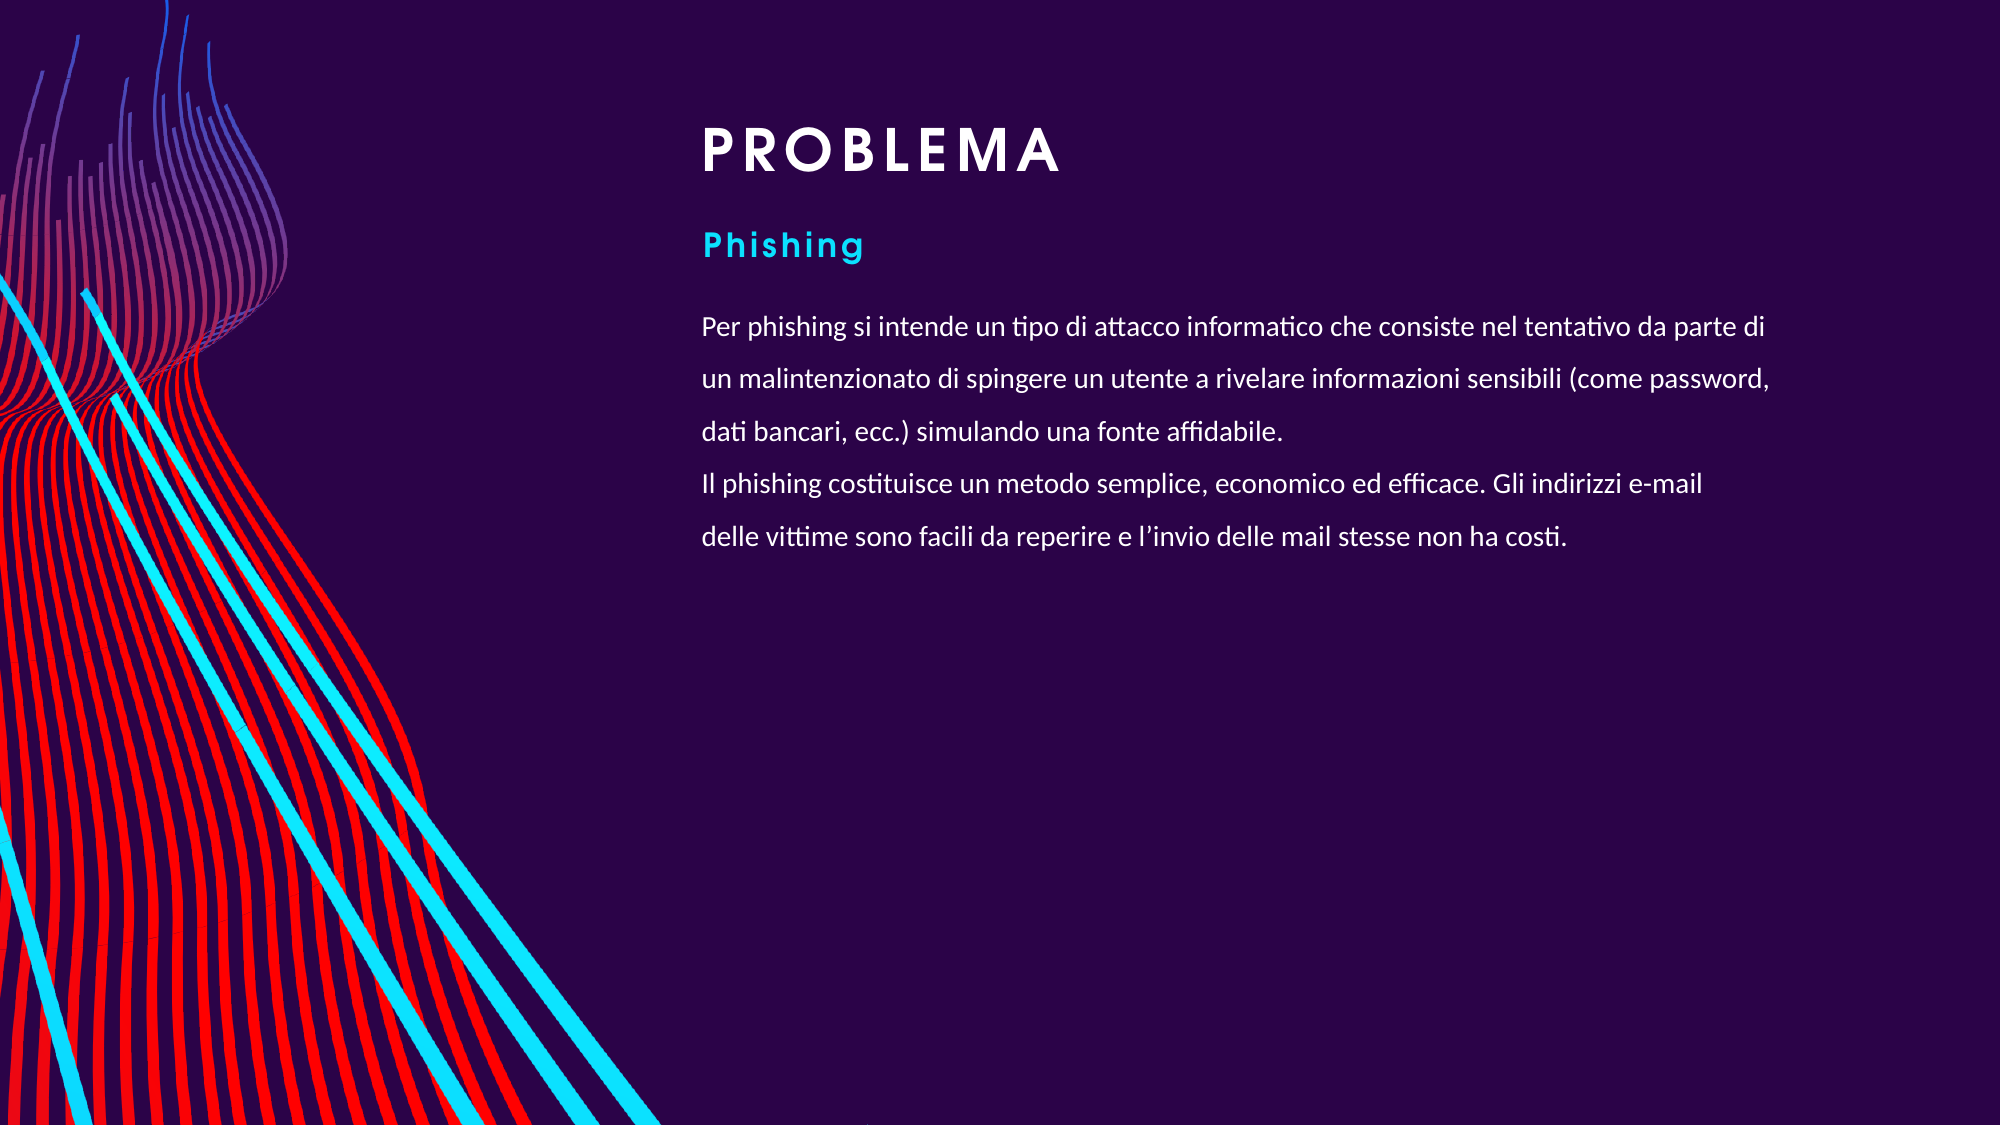

# Problema
Phishing
Per phishing si intende un tipo di attacco informatico che consiste nel tentativo da parte di
un malintenzionato di spingere un utente a rivelare informazioni sensibili (come password,
dati bancari, ecc.) simulando una fonte affidabile.
Il phishing costituisce un metodo semplice, economico ed efficace. Gli indirizzi e-mail
delle vittime sono facili da reperire e l’invio delle mail stesse non ha costi.